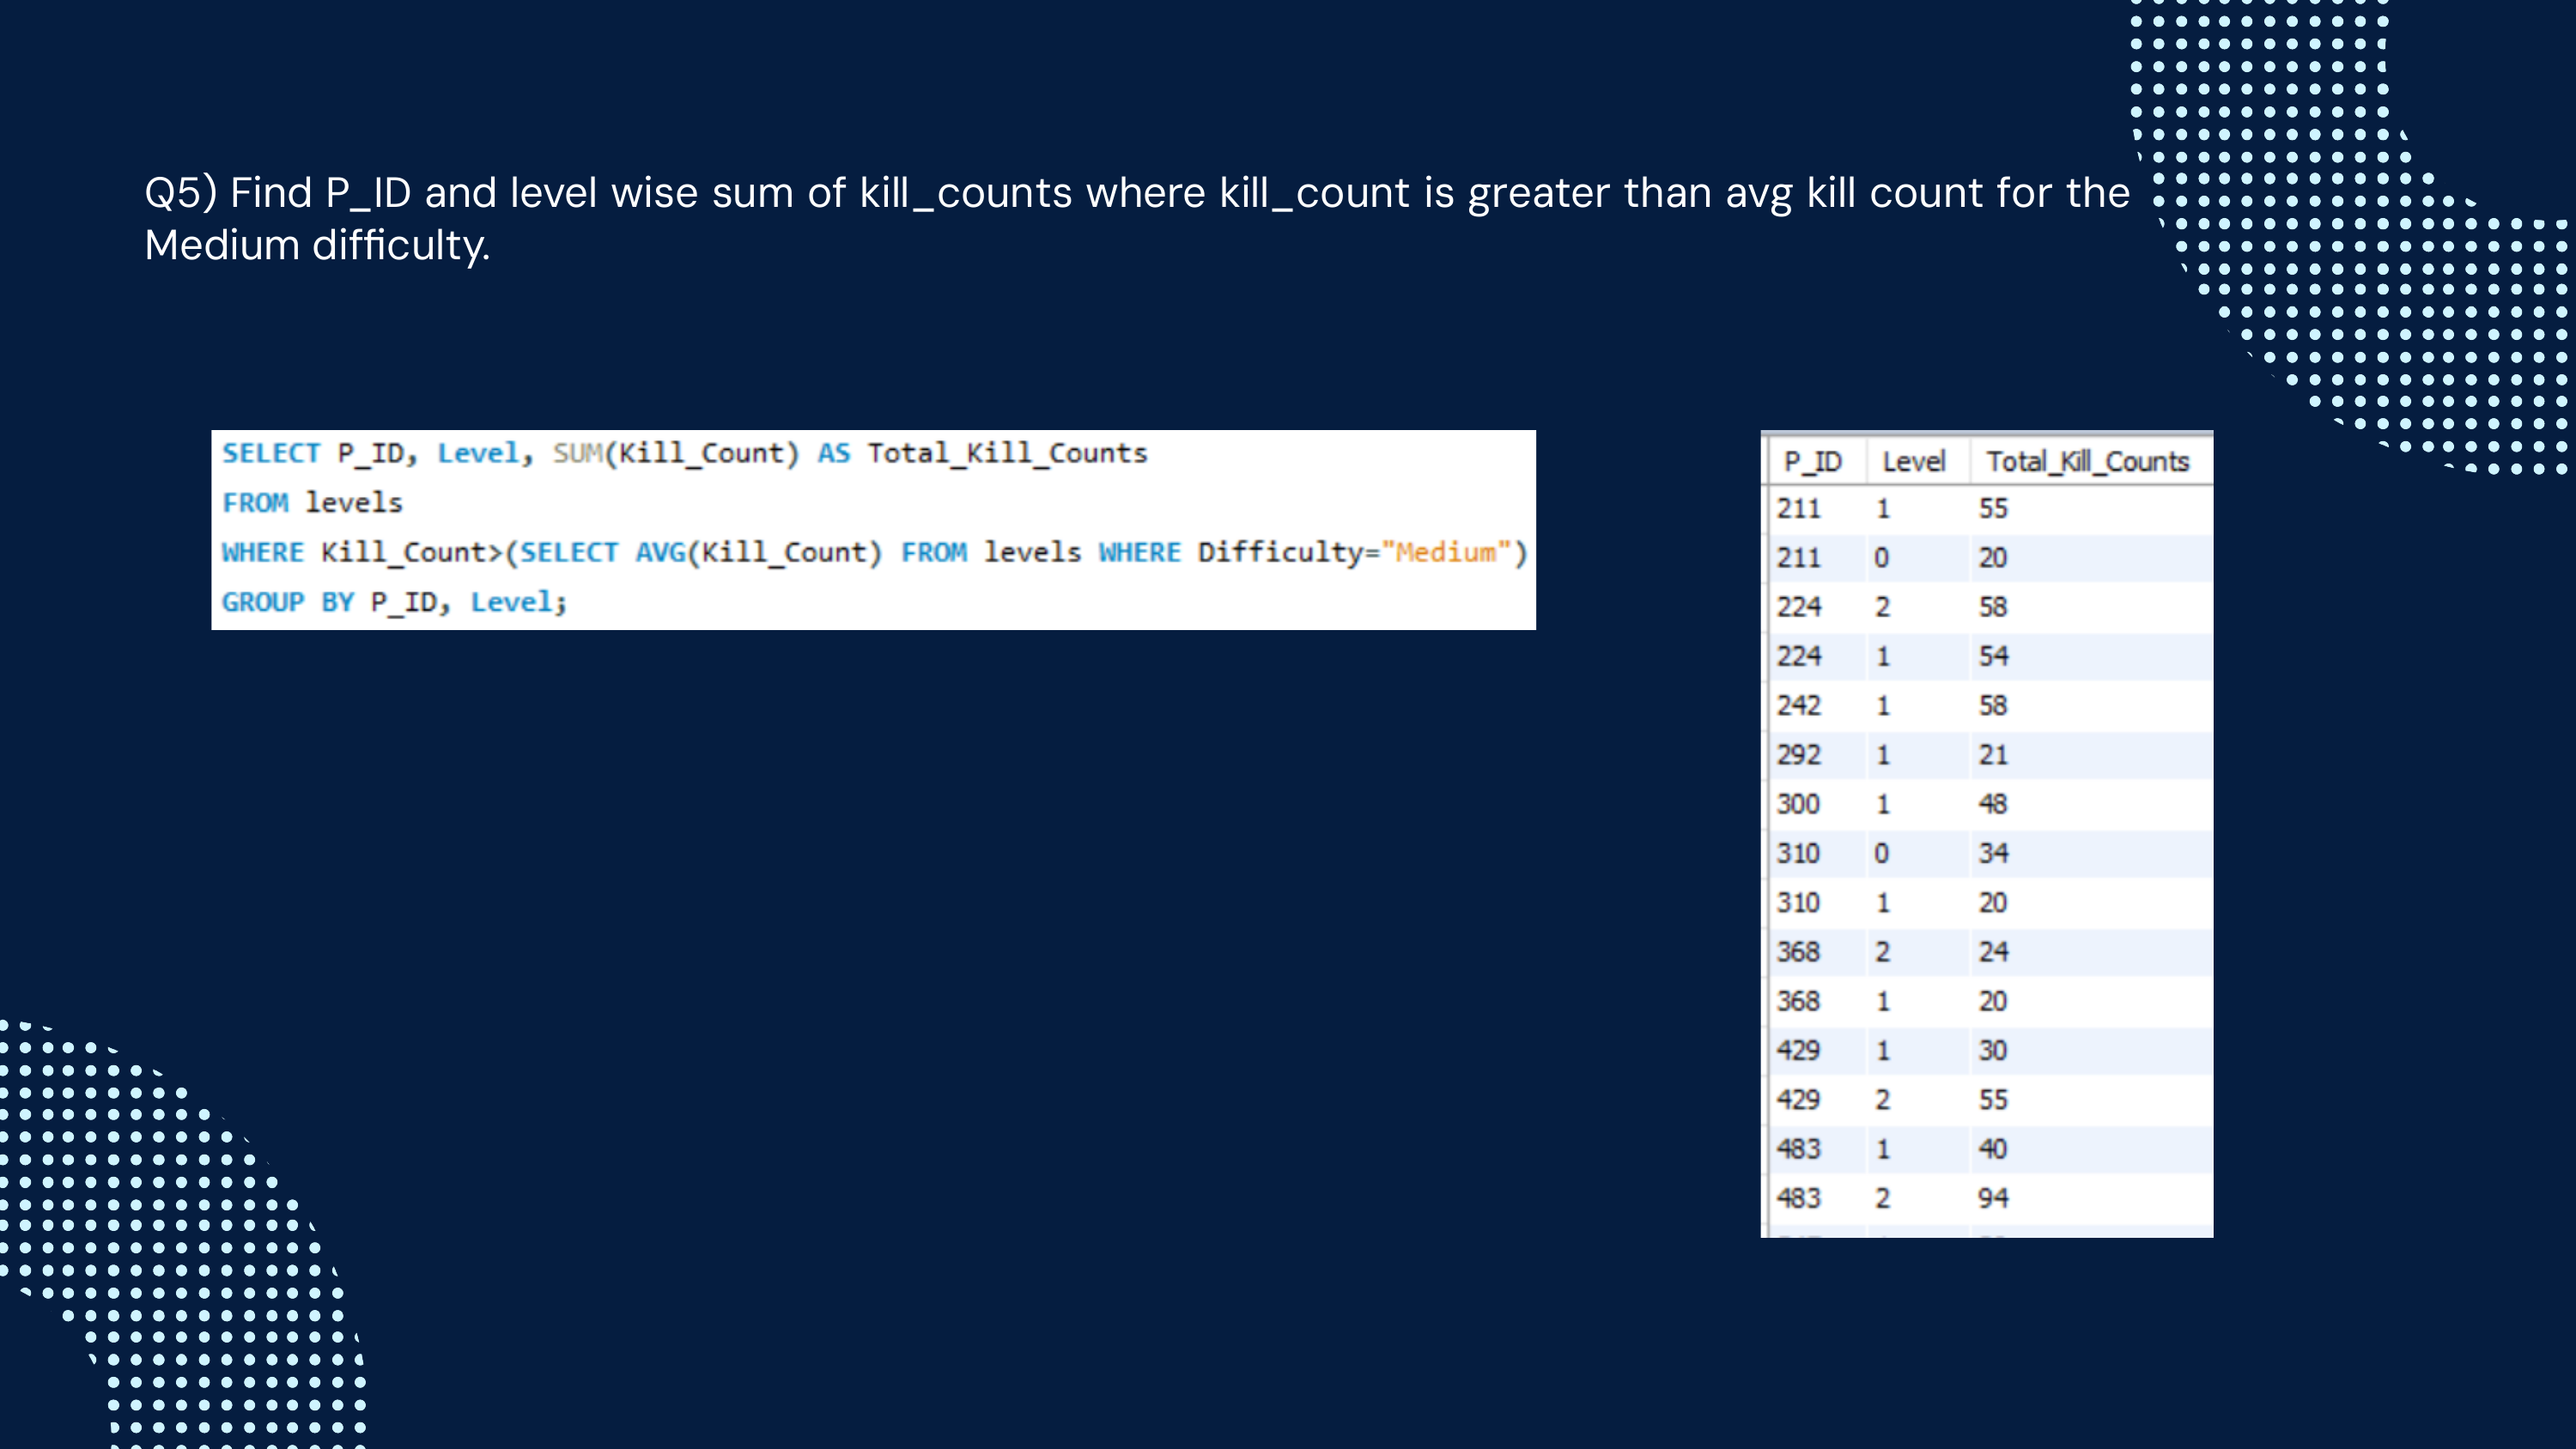

Q5) Find P_ID and level wise sum of kill_counts where kill_count is greater than avg kill count for the Medium difficulty.